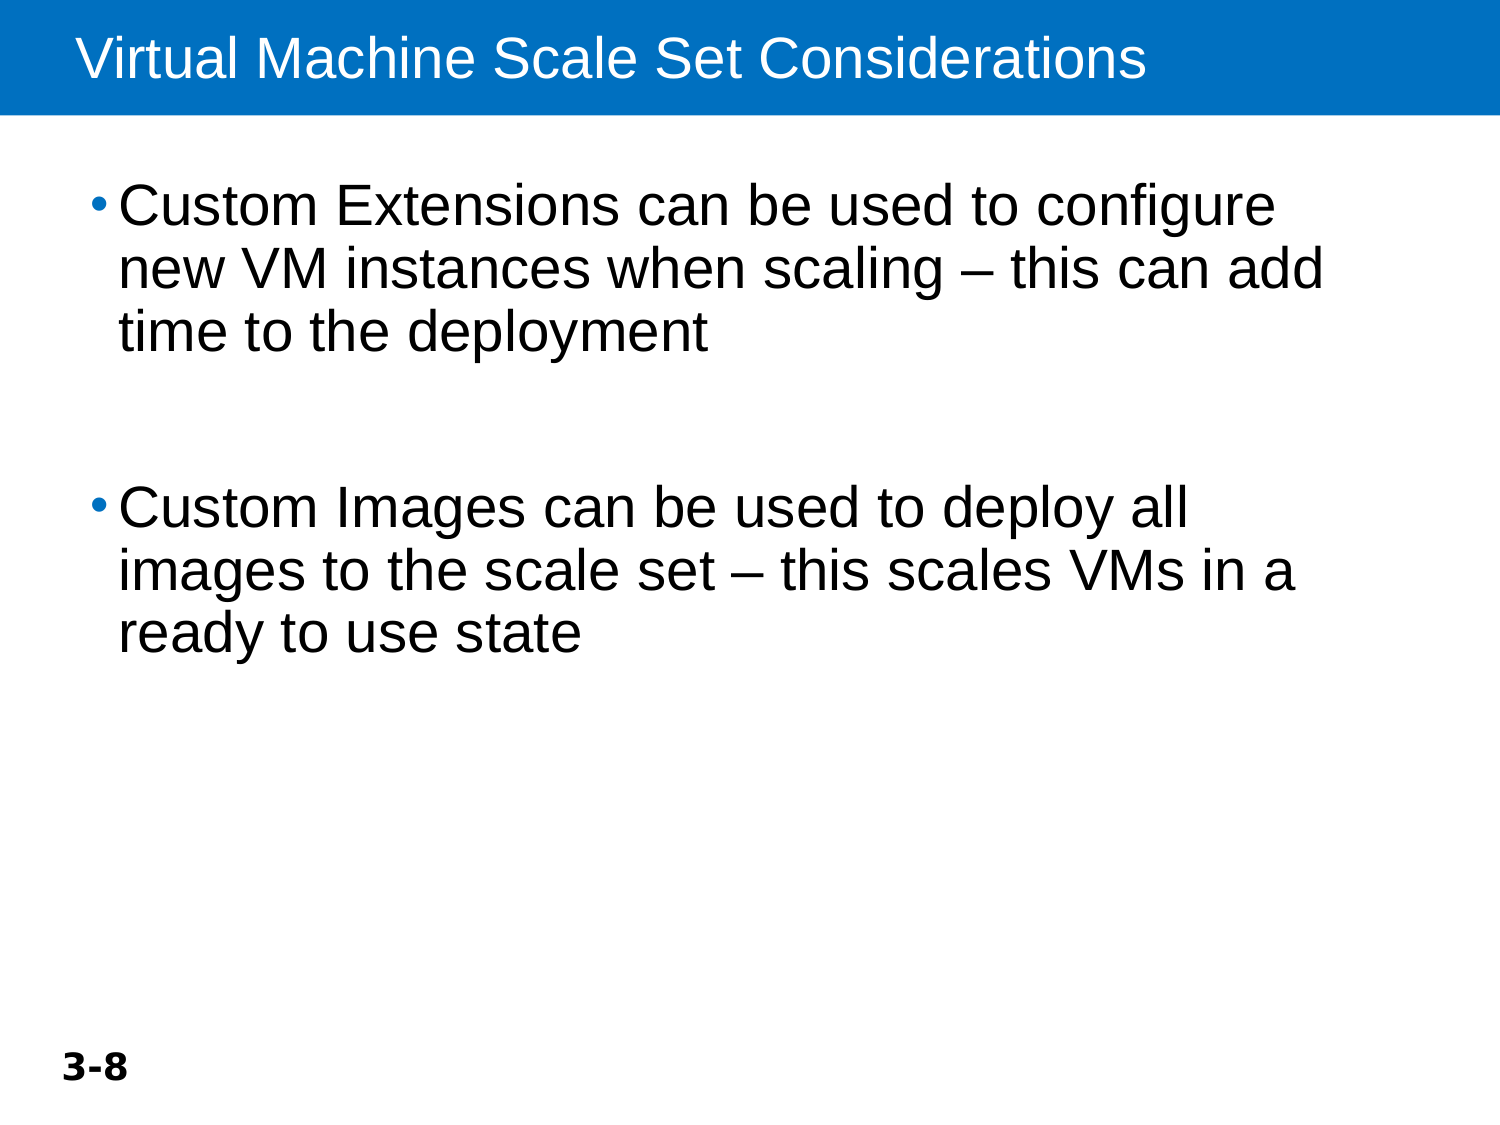

# Virtual Machine Scale Set Considerations
Custom Extensions can be used to configure new VM instances when scaling – this can add time to the deployment

Custom Images can be used to deploy all images to the scale set – this scales VMs in a ready to use state
3-8